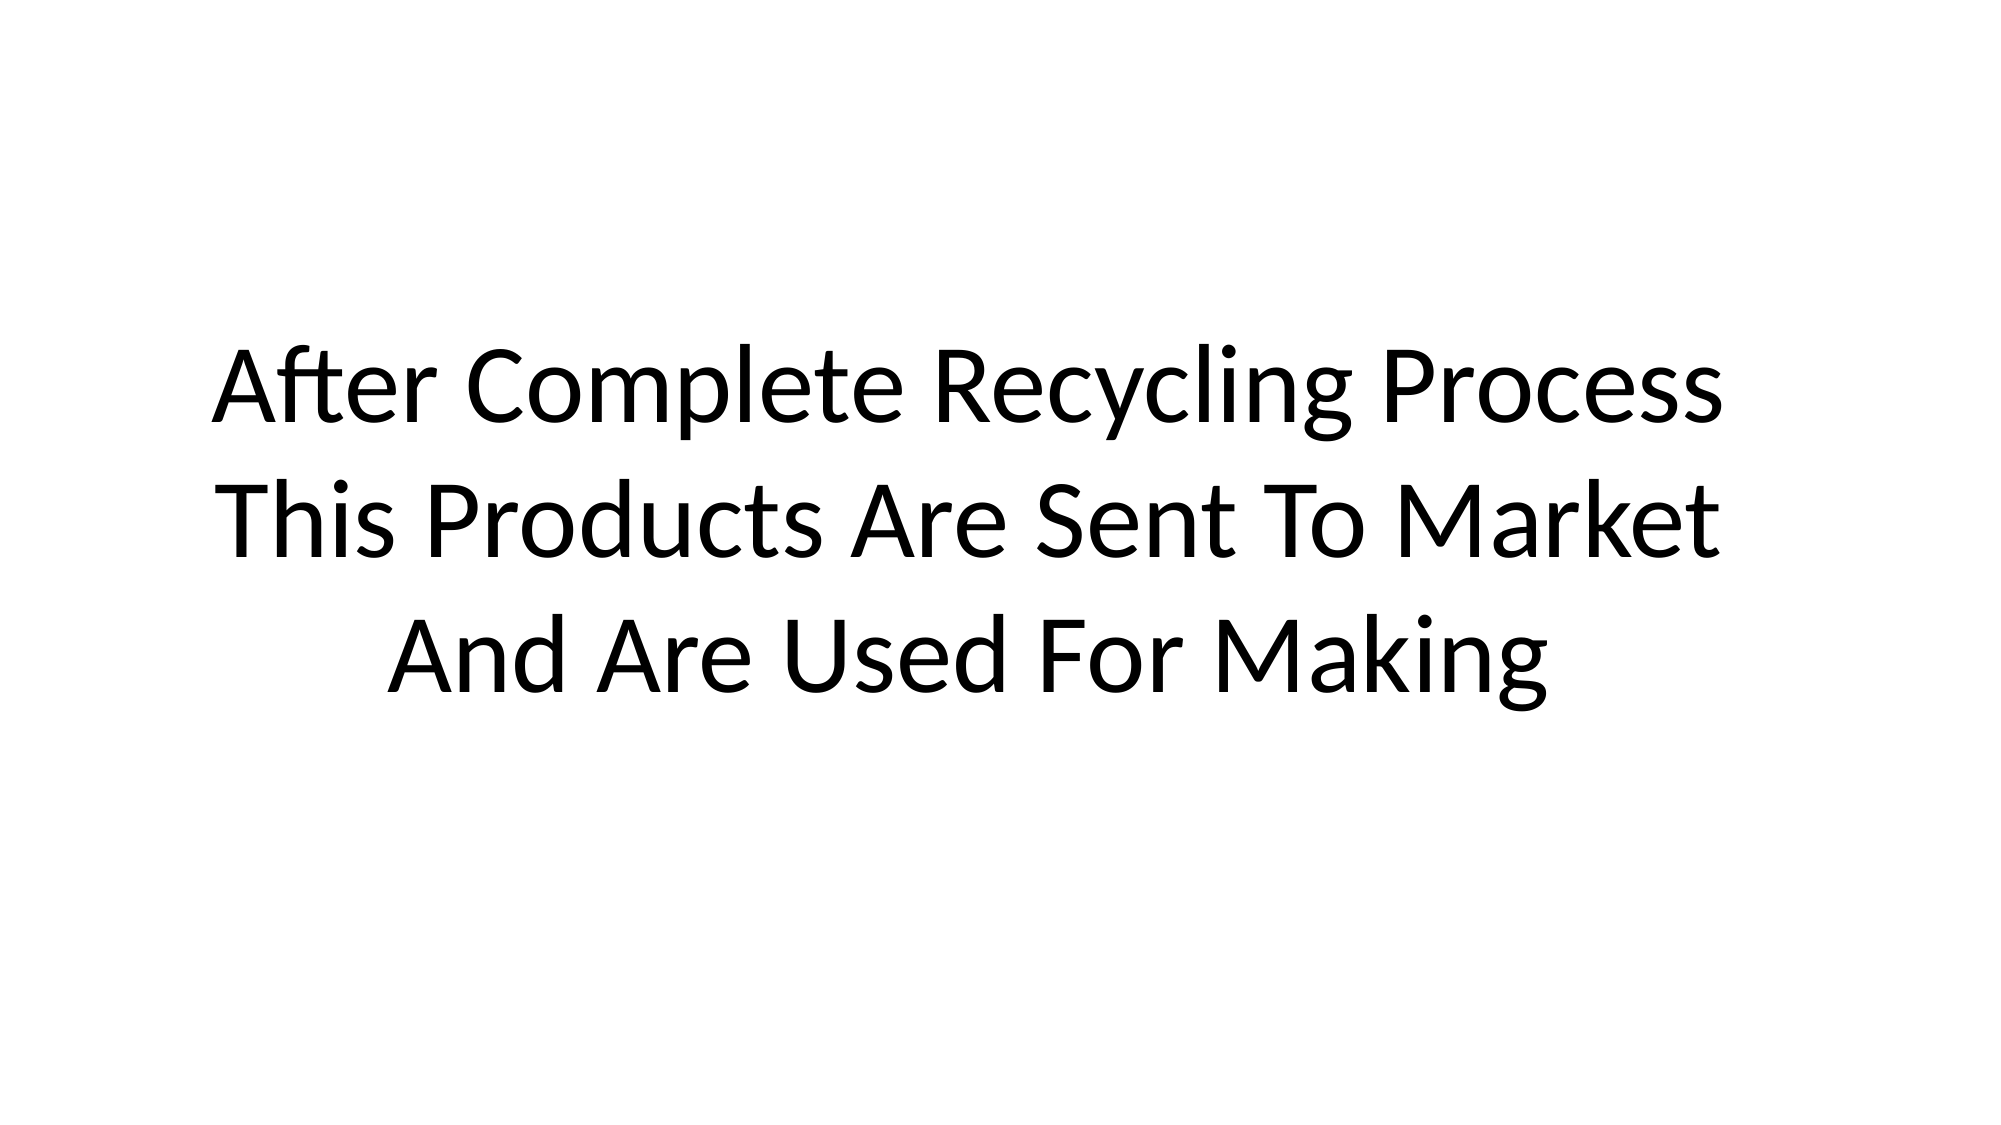

After Complete Recycling Process This Products Are Sent To Market And Are Used For Making